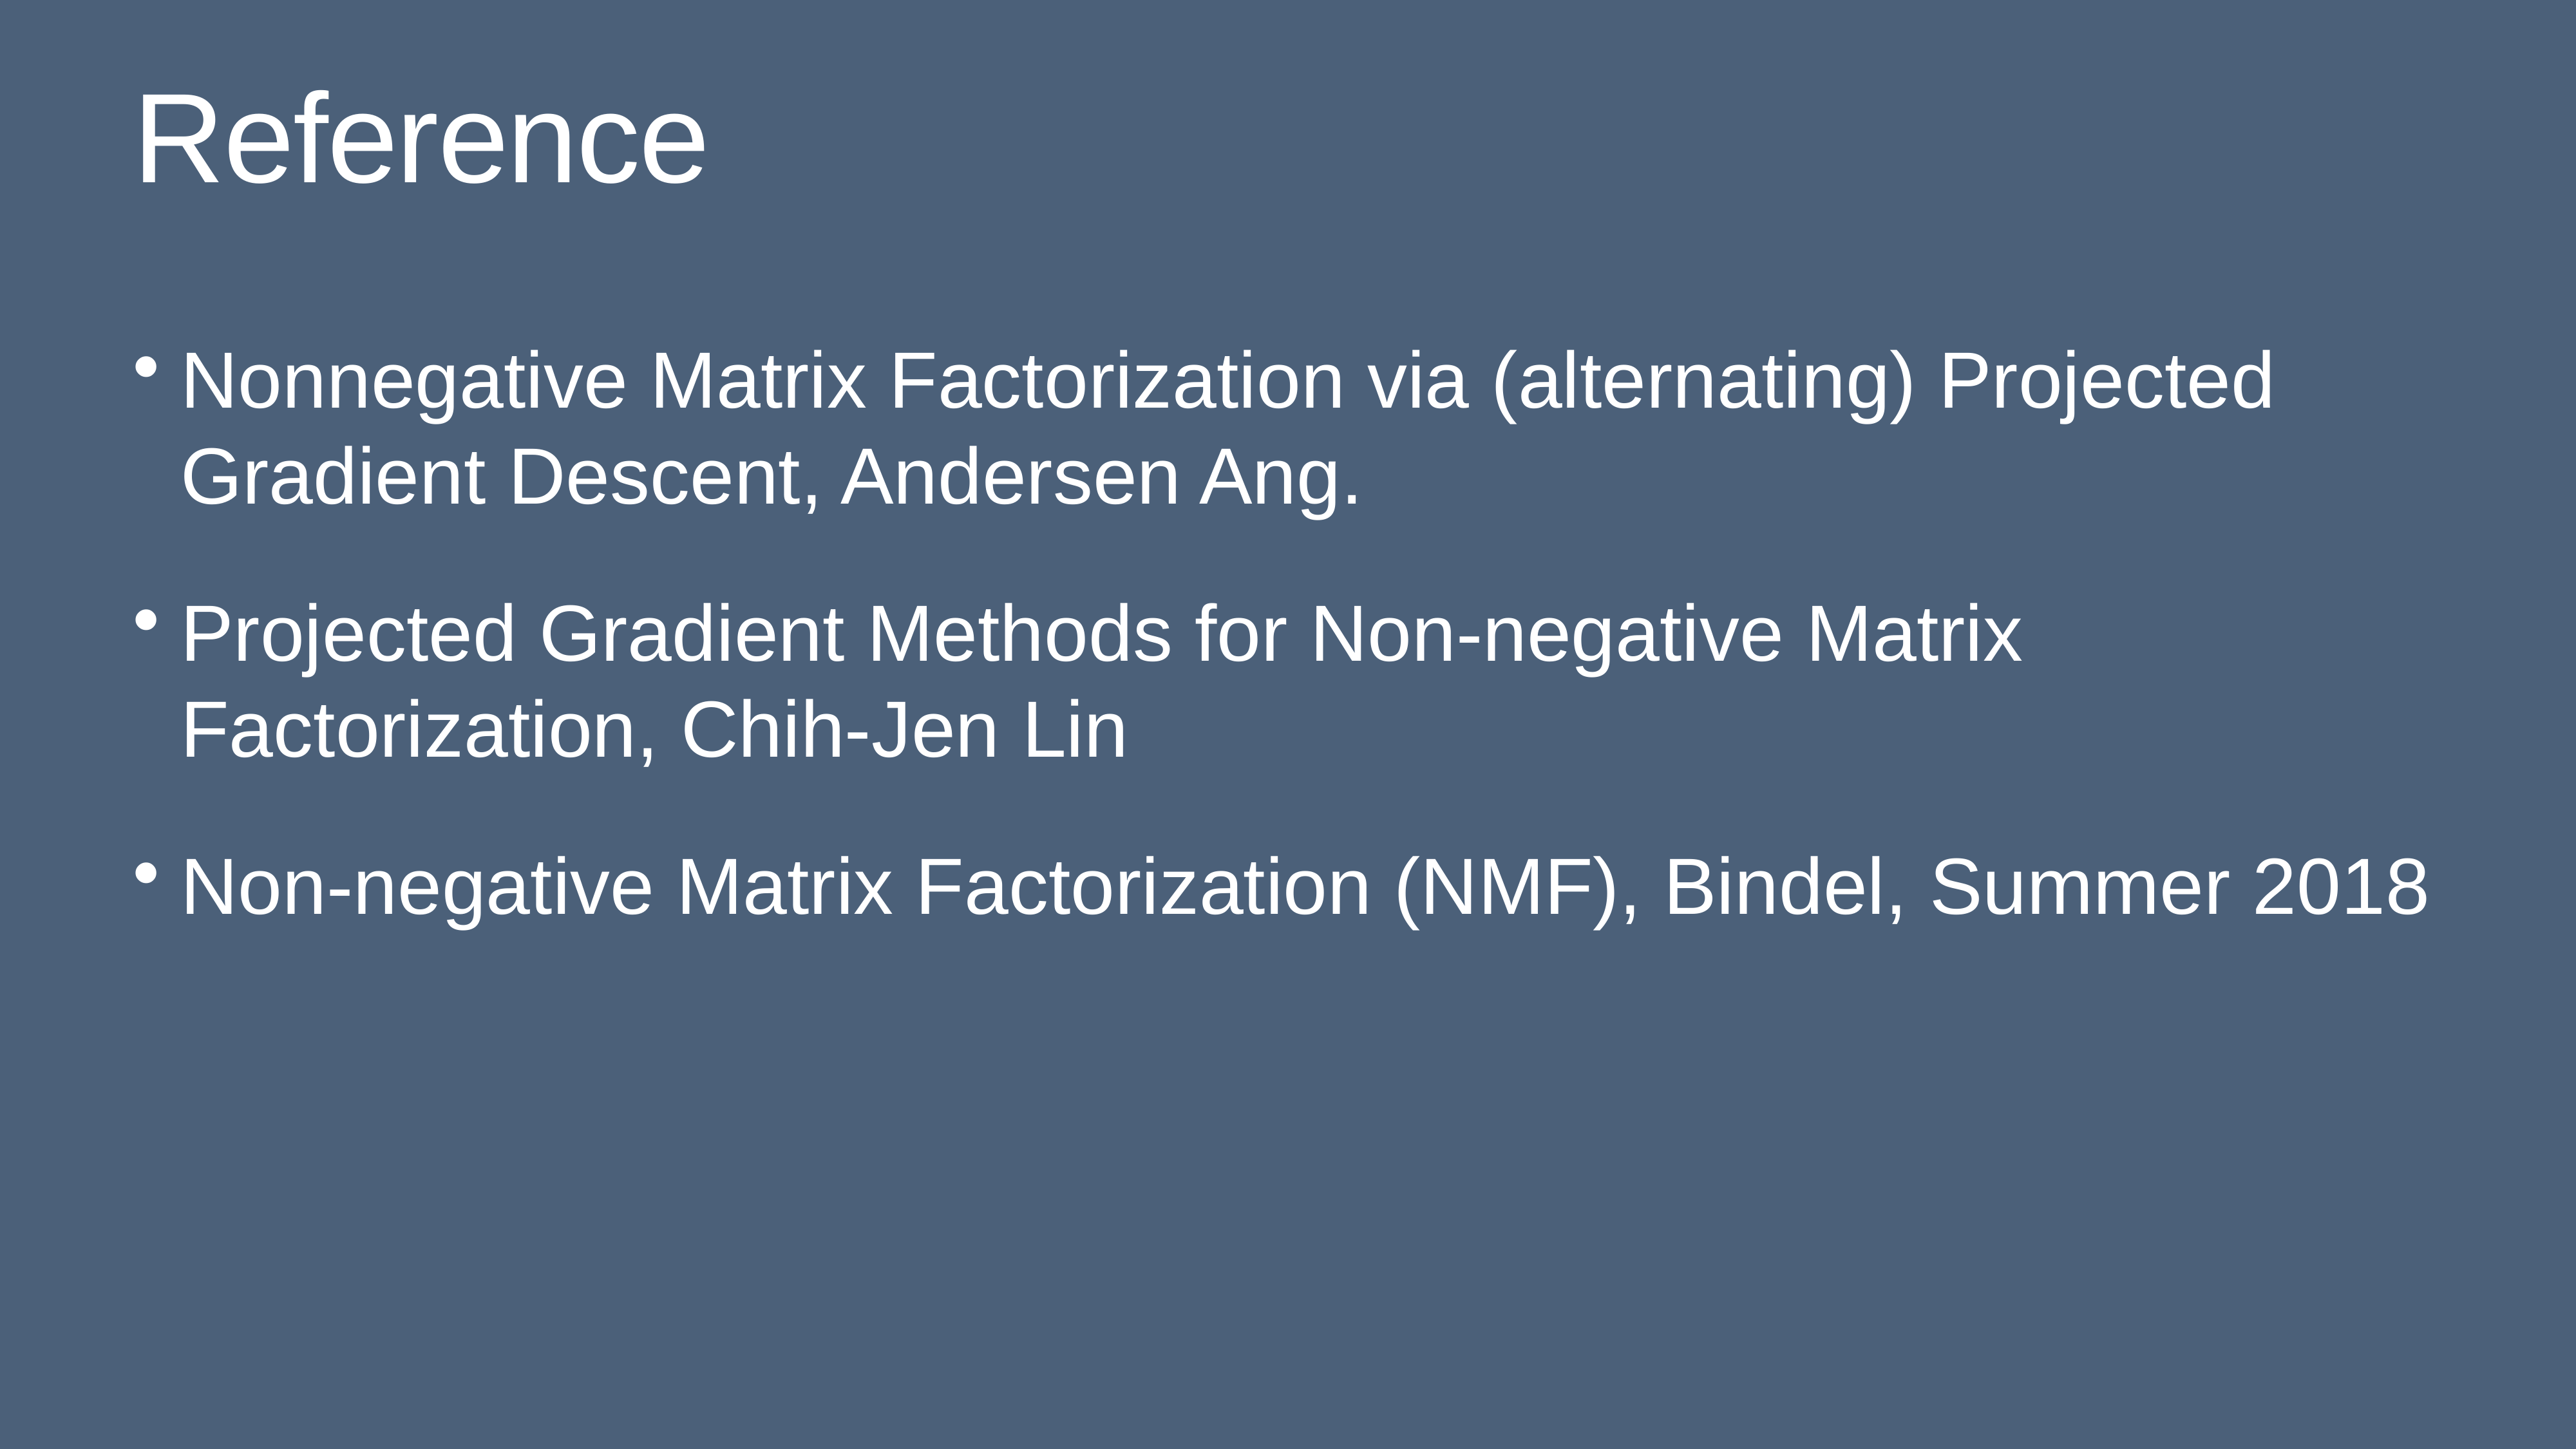

# Reference
Nonnegative Matrix Factorization via (alternating) Projected Gradient Descent, Andersen Ang.
Projected Gradient Methods for Non-negative Matrix Factorization, Chih-Jen Lin
Non-negative Matrix Factorization (NMF), Bindel, Summer 2018